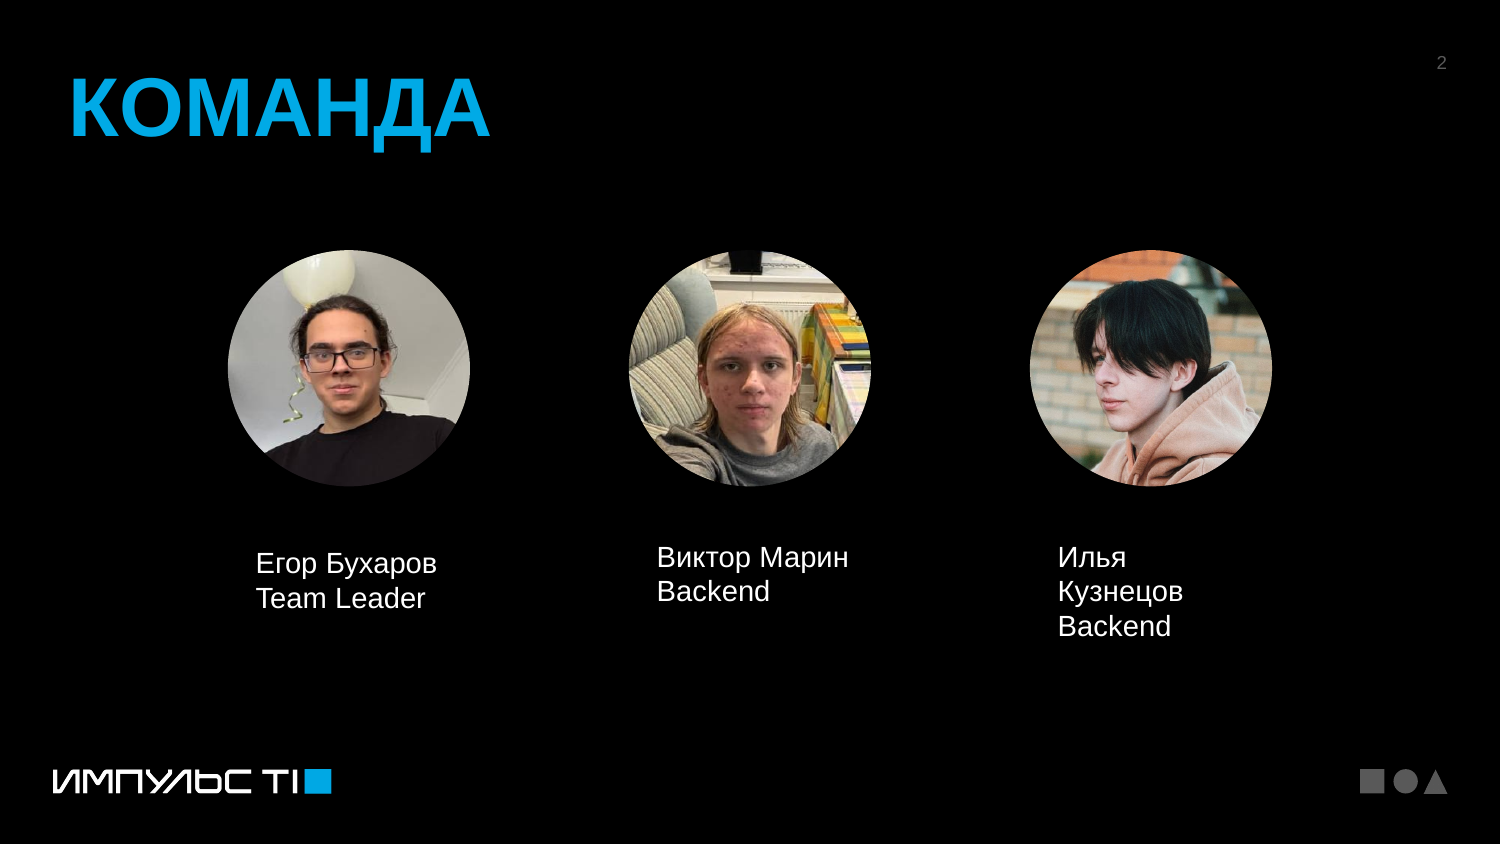

КОМАНДА

Виктор Марин
Backend
Илья Кузнецов
Backend
Егор Бухаров
Team Leader